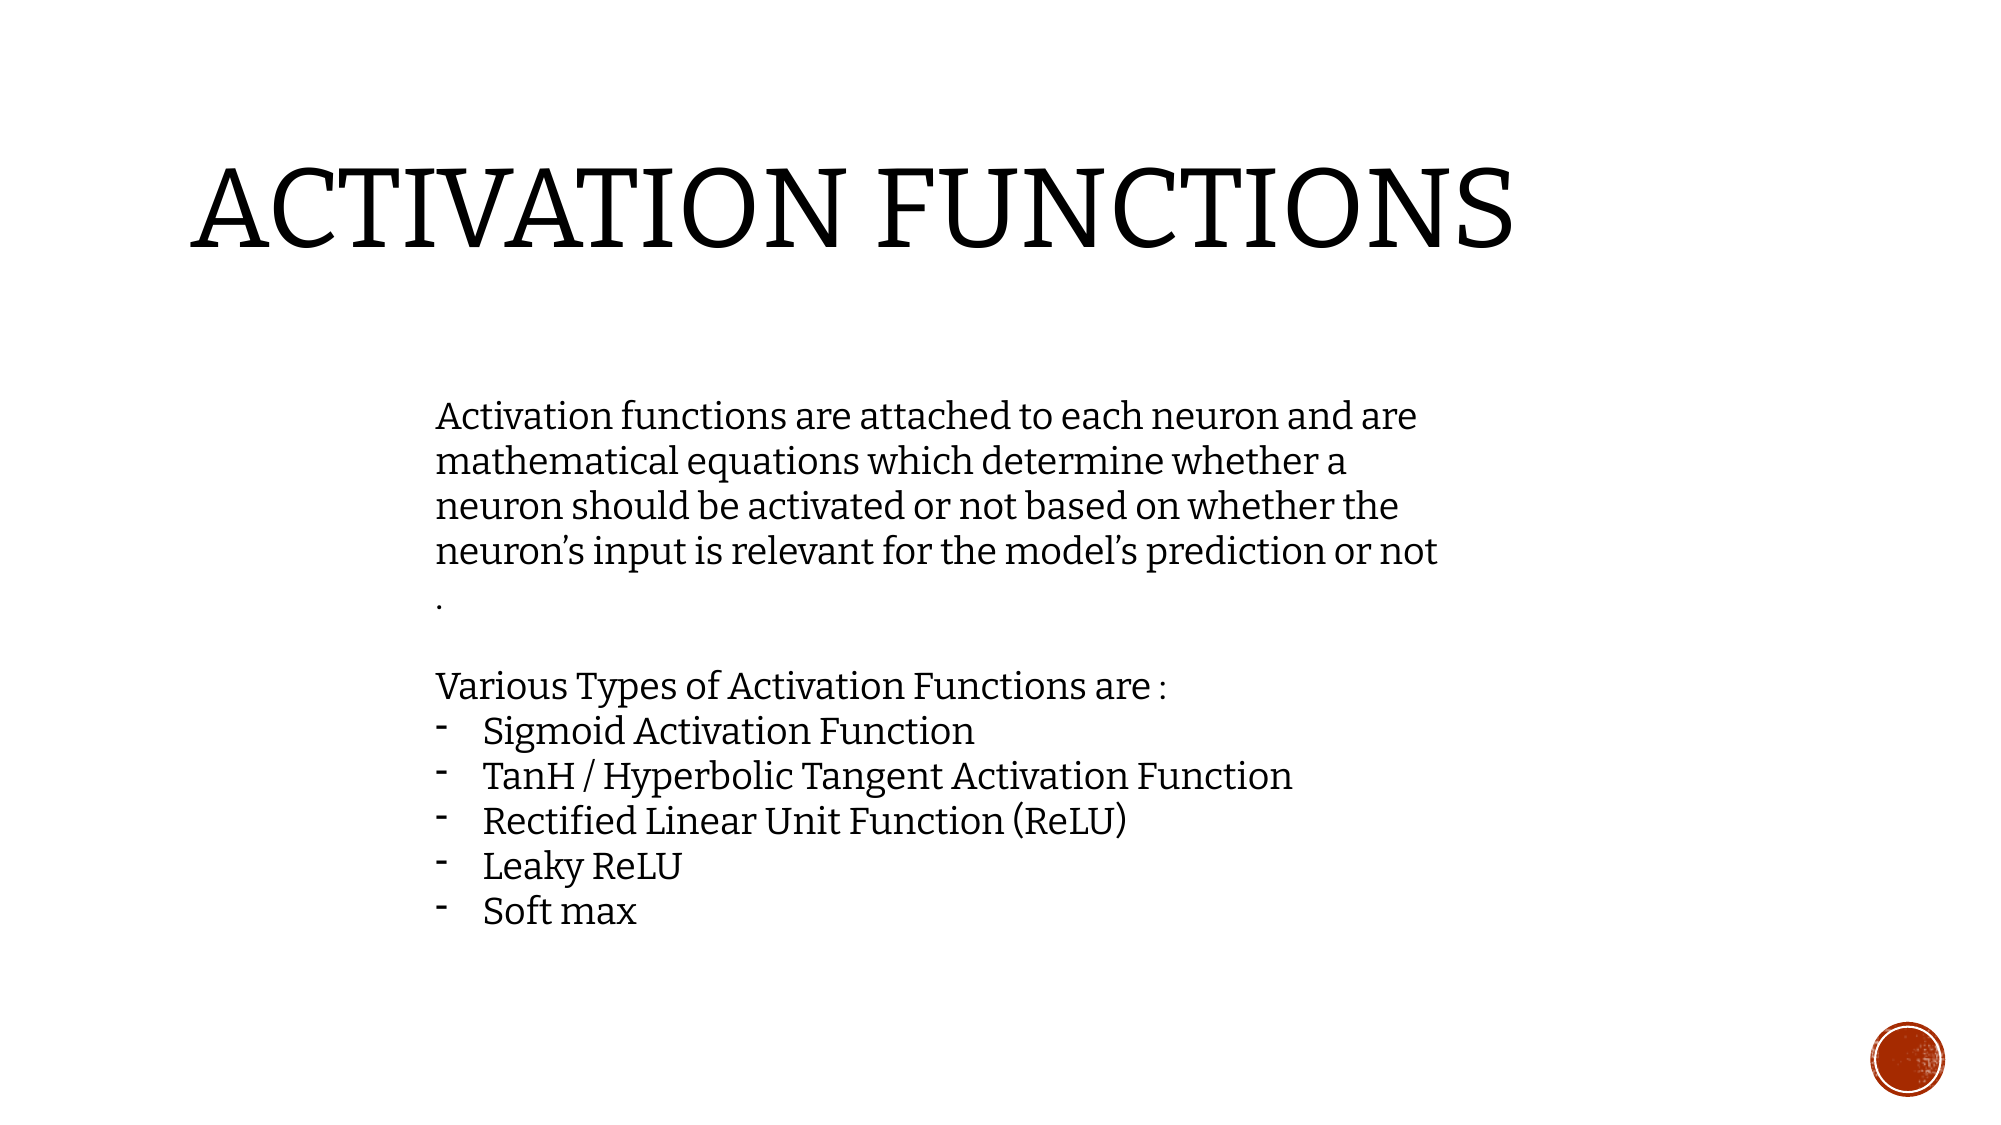

# Activation Functions
Activation functions are attached to each neuron and are mathematical equations which determine whether a neuron should be activated or not based on whether the neuron’s input is relevant for the model’s prediction or not .
Various Types of Activation Functions are :
Sigmoid Activation Function
TanH / Hyperbolic Tangent Activation Function
Rectified Linear Unit Function (ReLU)
Leaky ReLU
Soft max